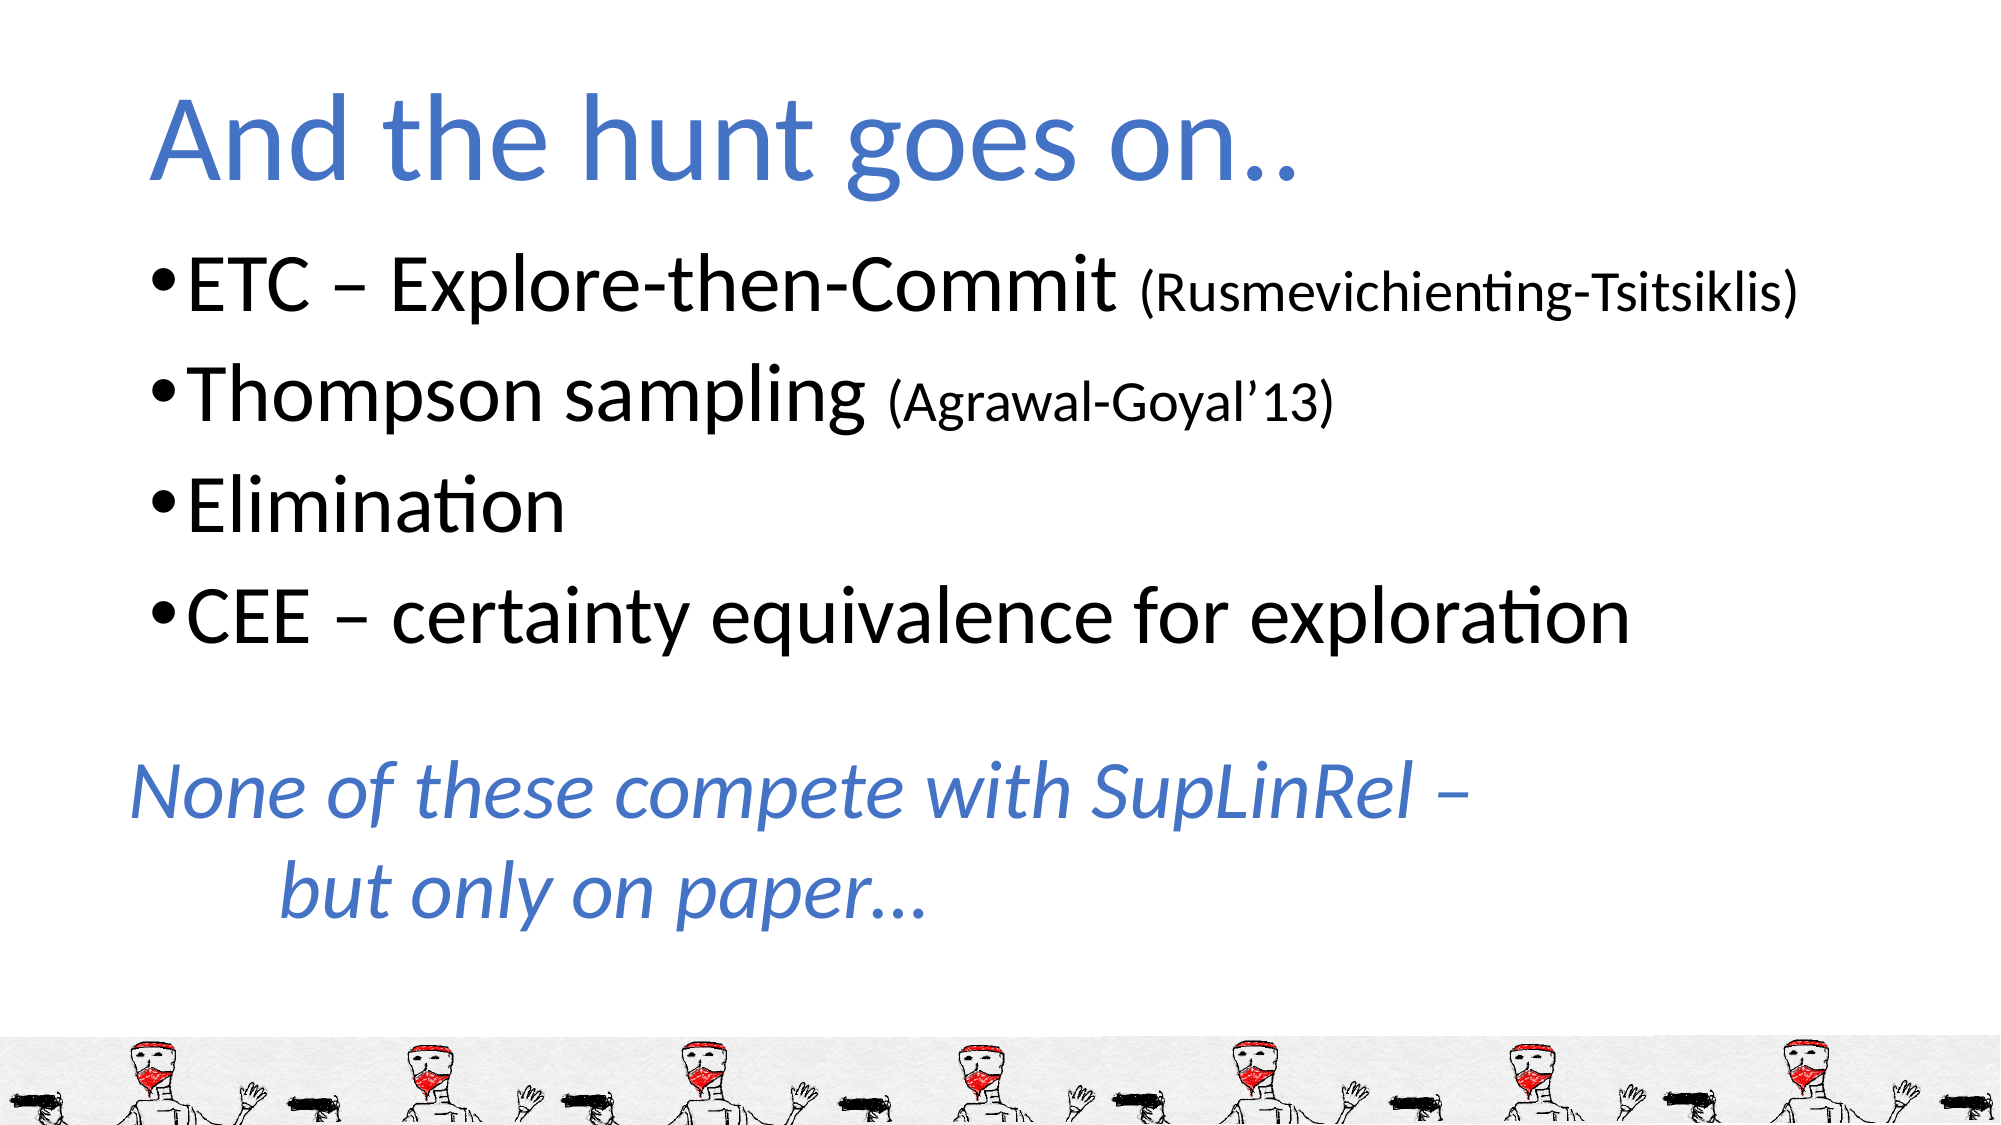

# And the hunt goes on..
ETC – Explore-then-Commit (Rusmevichienting-Tsitsiklis)
Thompson sampling (Agrawal-Goyal’13)
Elimination
CEE – certainty equivalence for exploration
None of these compete with SupLinRel –
	but only on paper…